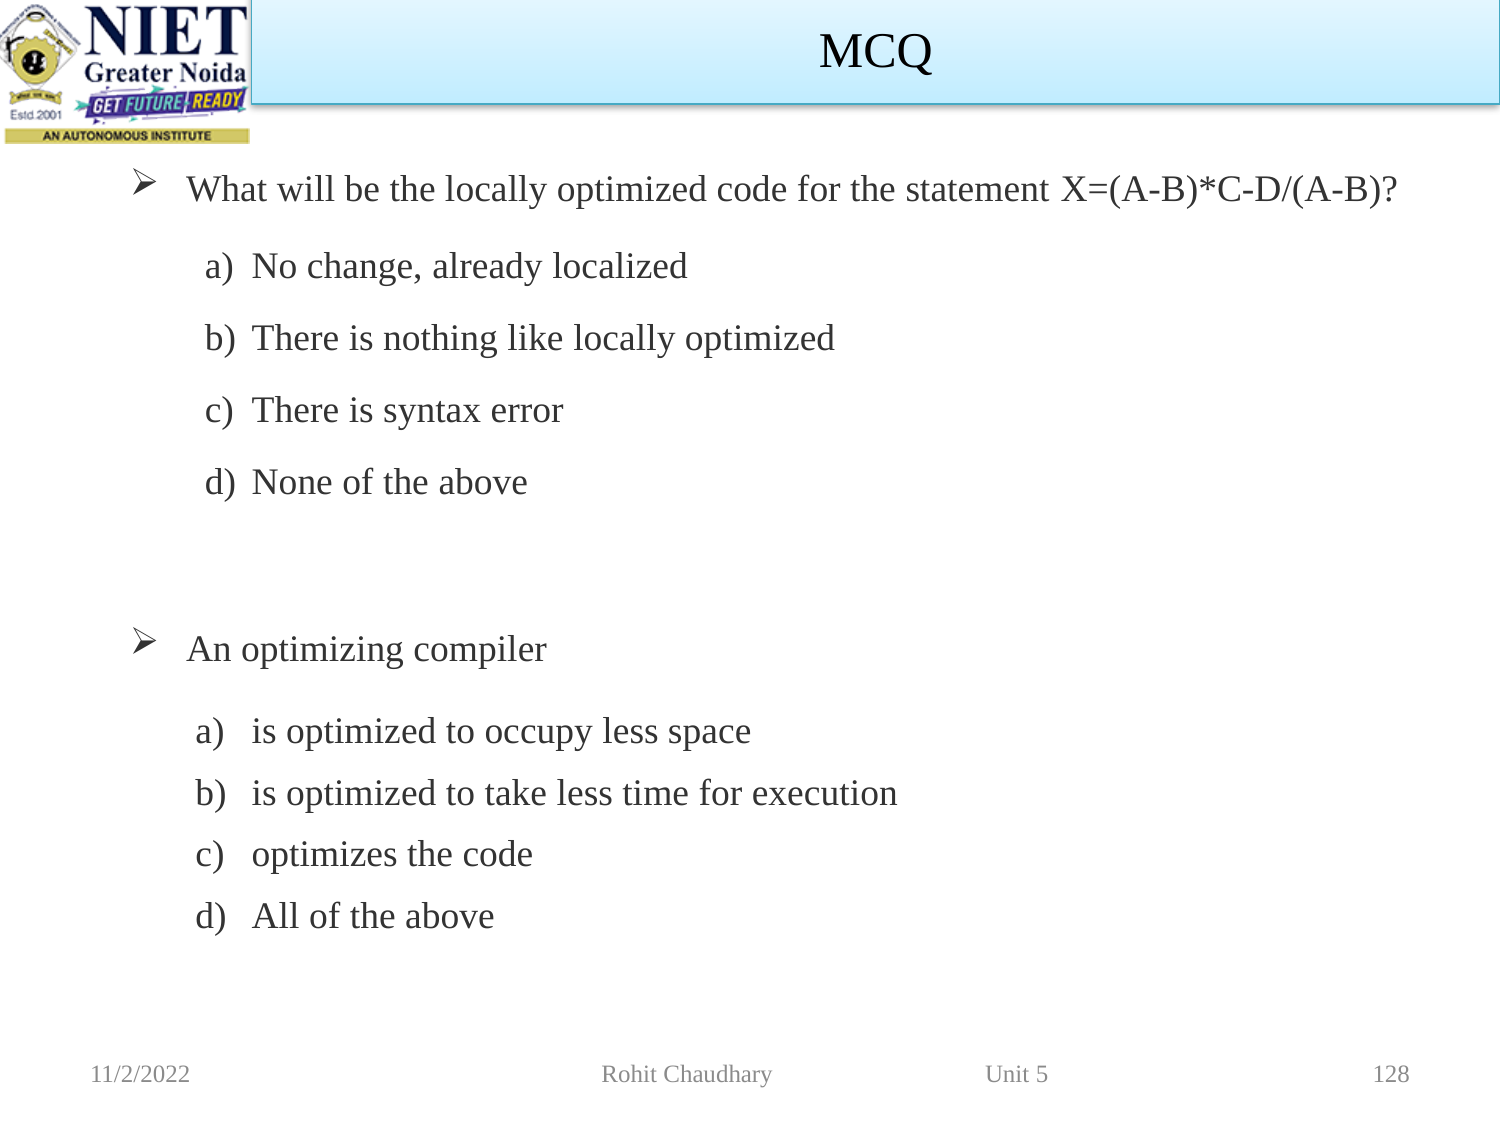

MCQ
What will be the locally optimized code for the statement X=(A-B)*C-D/(A-B)?
No change, already localized
There is nothing like locally optimized
There is syntax error
None of the above

An optimizing compiler
is optimized to occupy less space
is optimized to take less time for execution
optimizes the code
All of the above
11/2/2022
Rohit Chaudhary                                  Unit 5
128